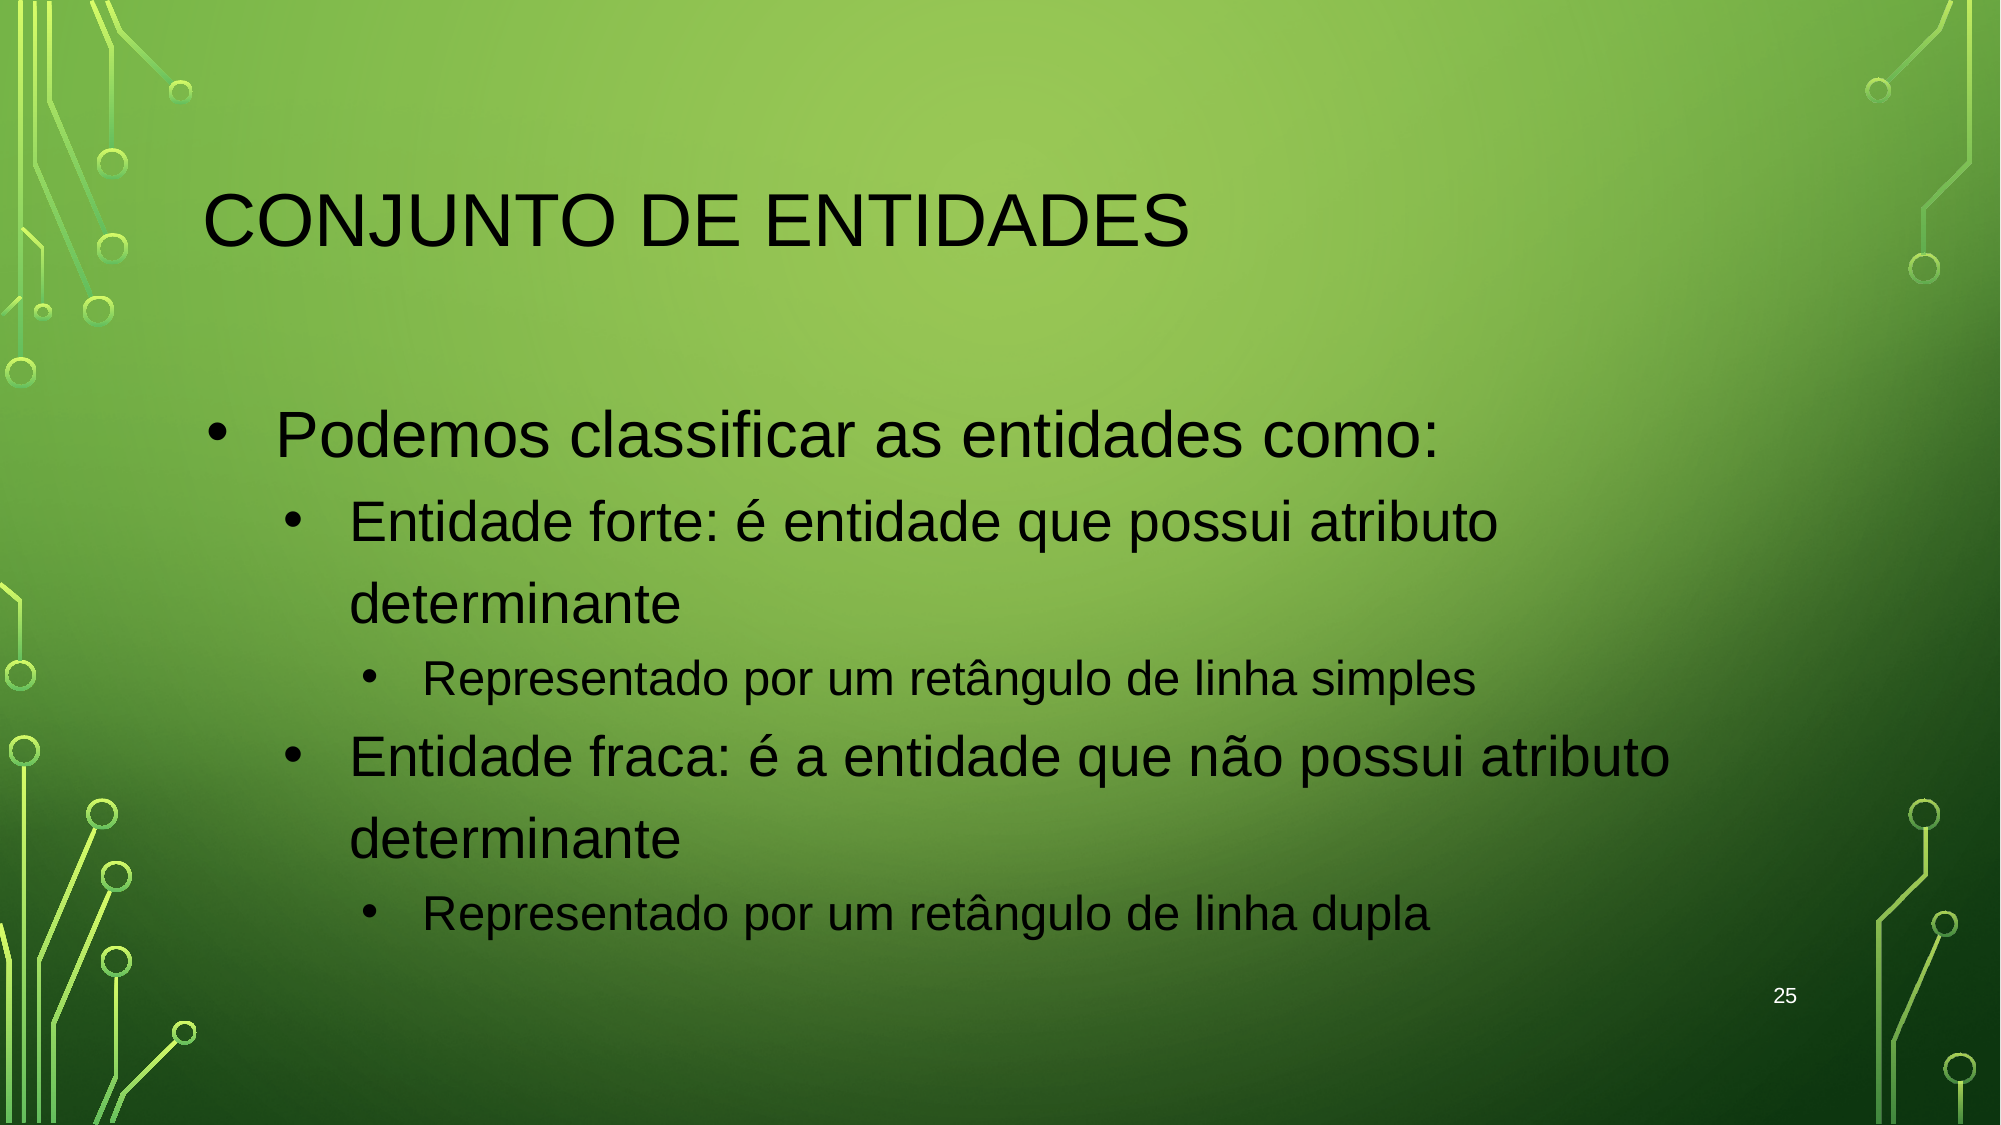

# CONJUNTO DE ENTIDADES
Podemos classificar as entidades como:
Entidade forte: é entidade que possui atributo determinante
Representado por um retângulo de linha simples
Entidade fraca: é a entidade que não possui atributo determinante
Representado por um retângulo de linha dupla
25